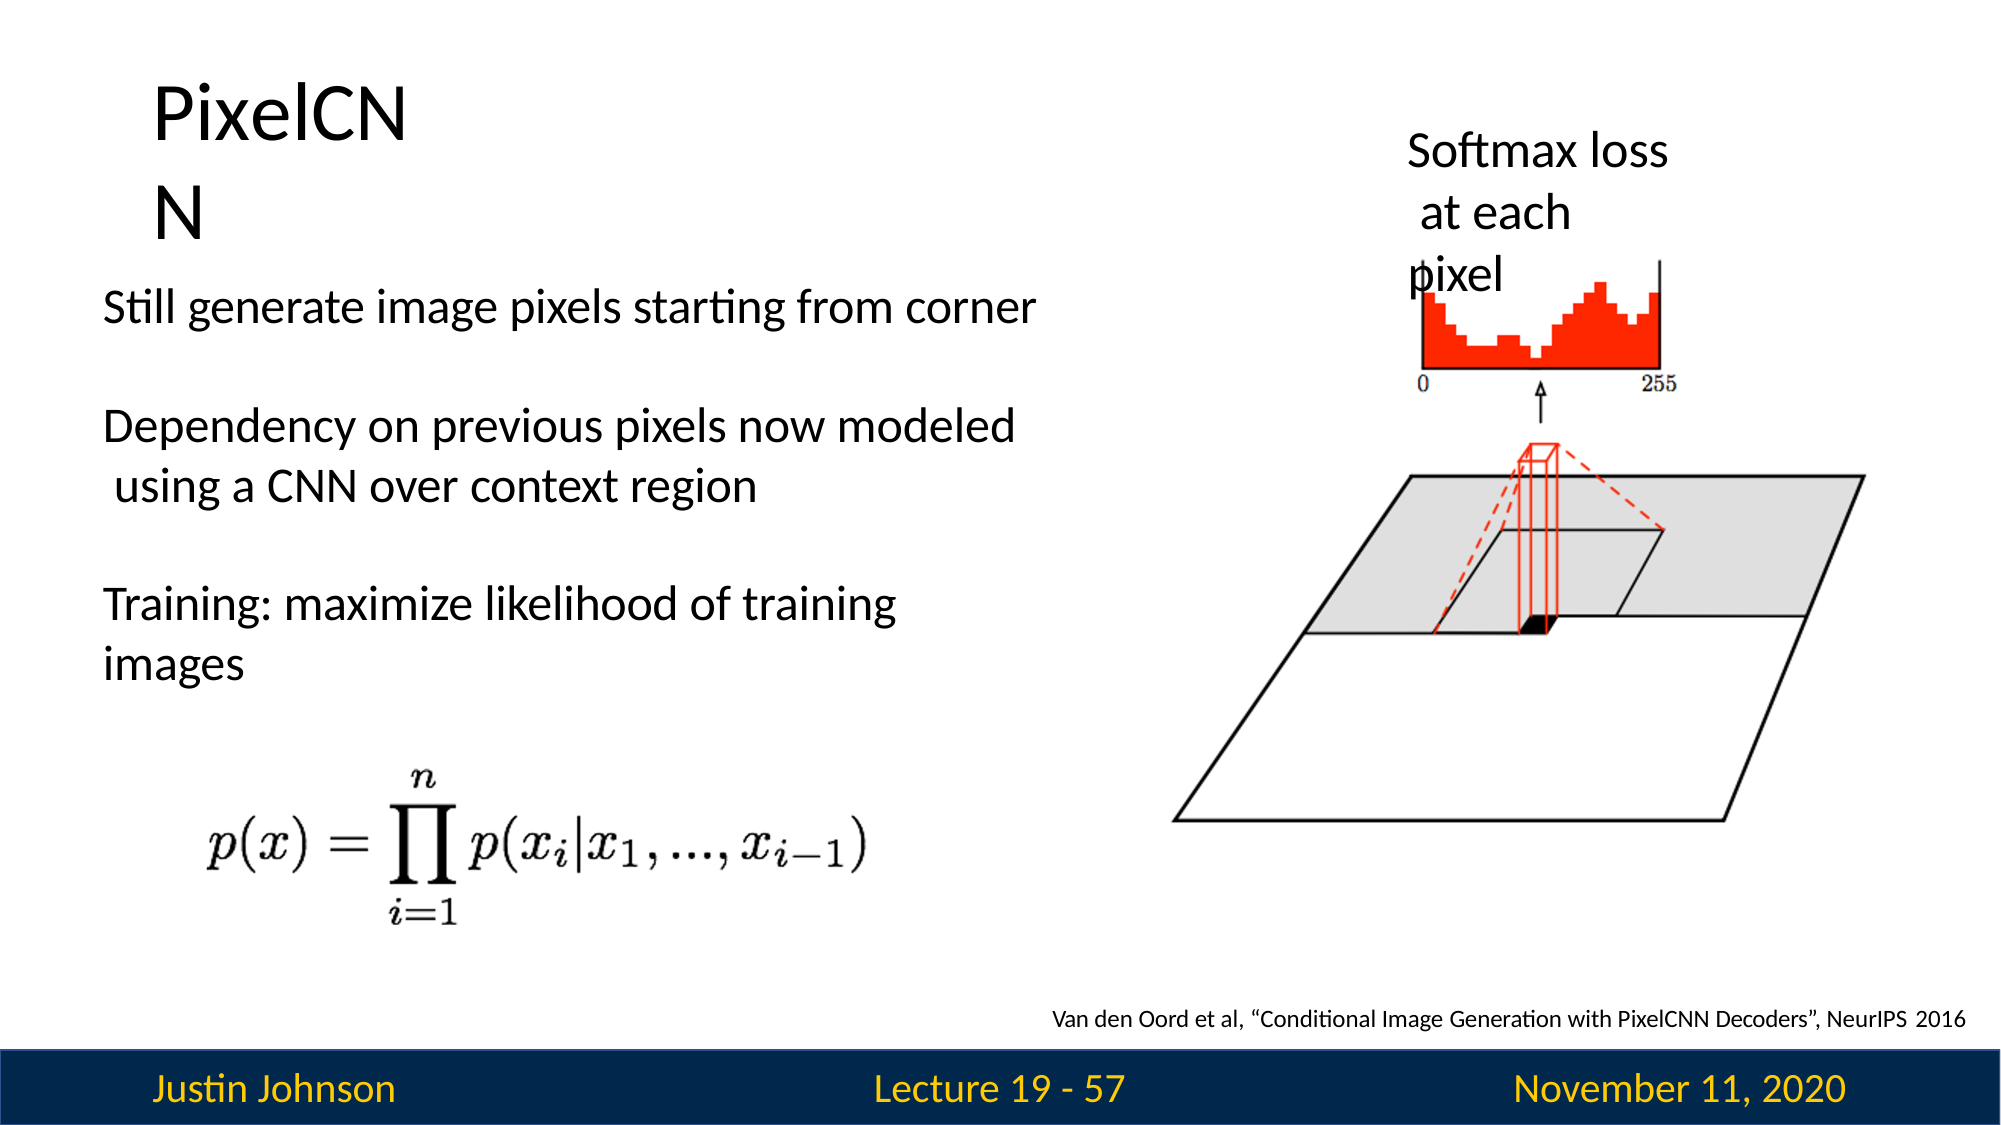

# PixelCNN
Softmax loss  at each pixel

Still generate image pixels starting from corner

Dependency on previous pixels now modeled  using a CNN over context region

Training: maximize likelihood of training images

Van den Oord et al, “Conditional Image Generation with PixelCNN Decoders”, NeurIPS 2016
Justin Johnson
November 11, 2020
Lecture 19 - 57